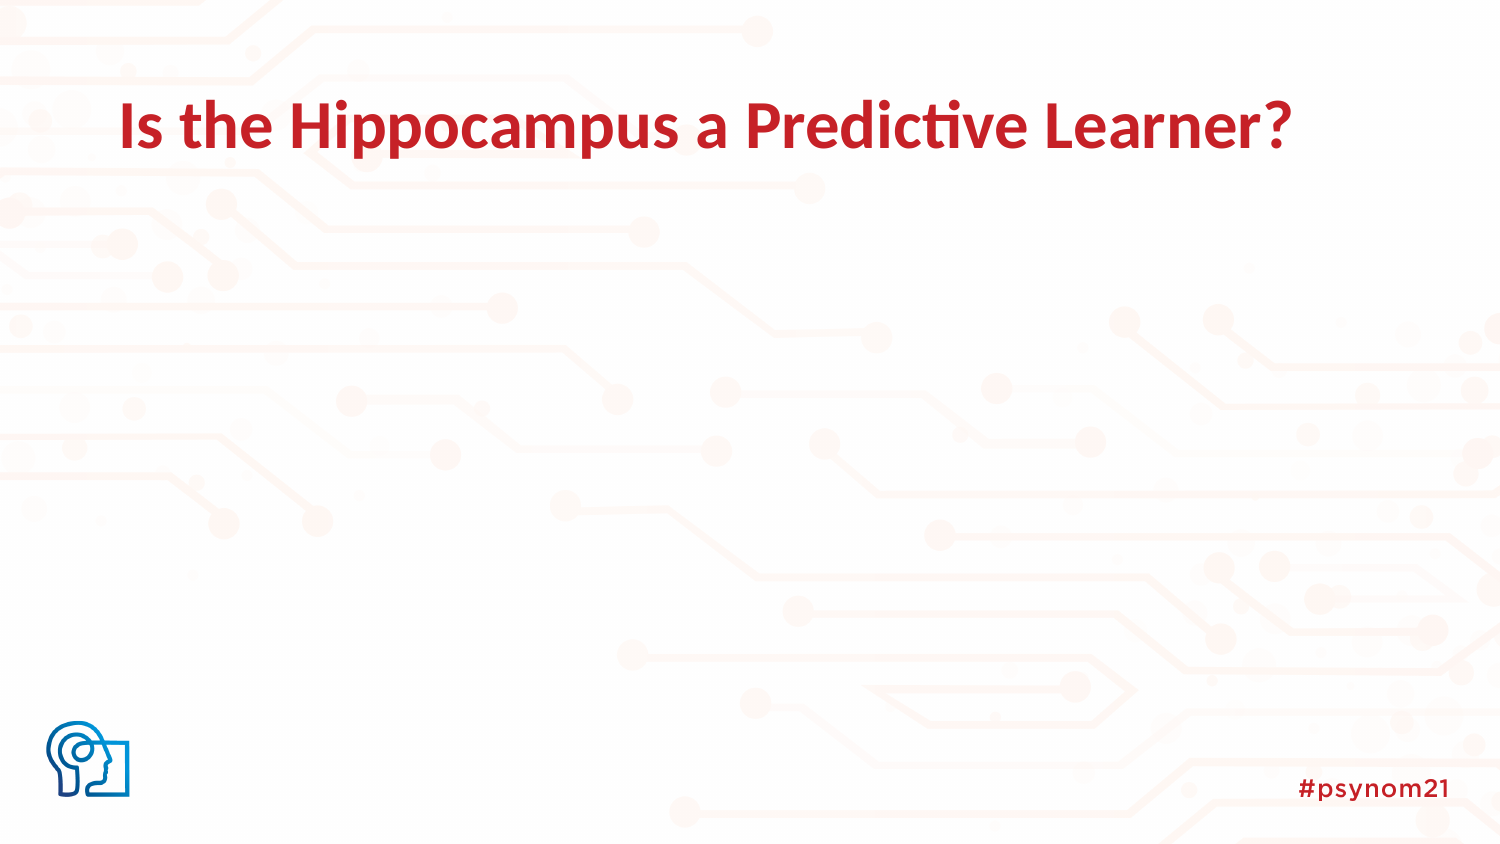

# Is the Hippocampus a Predictive Learner?